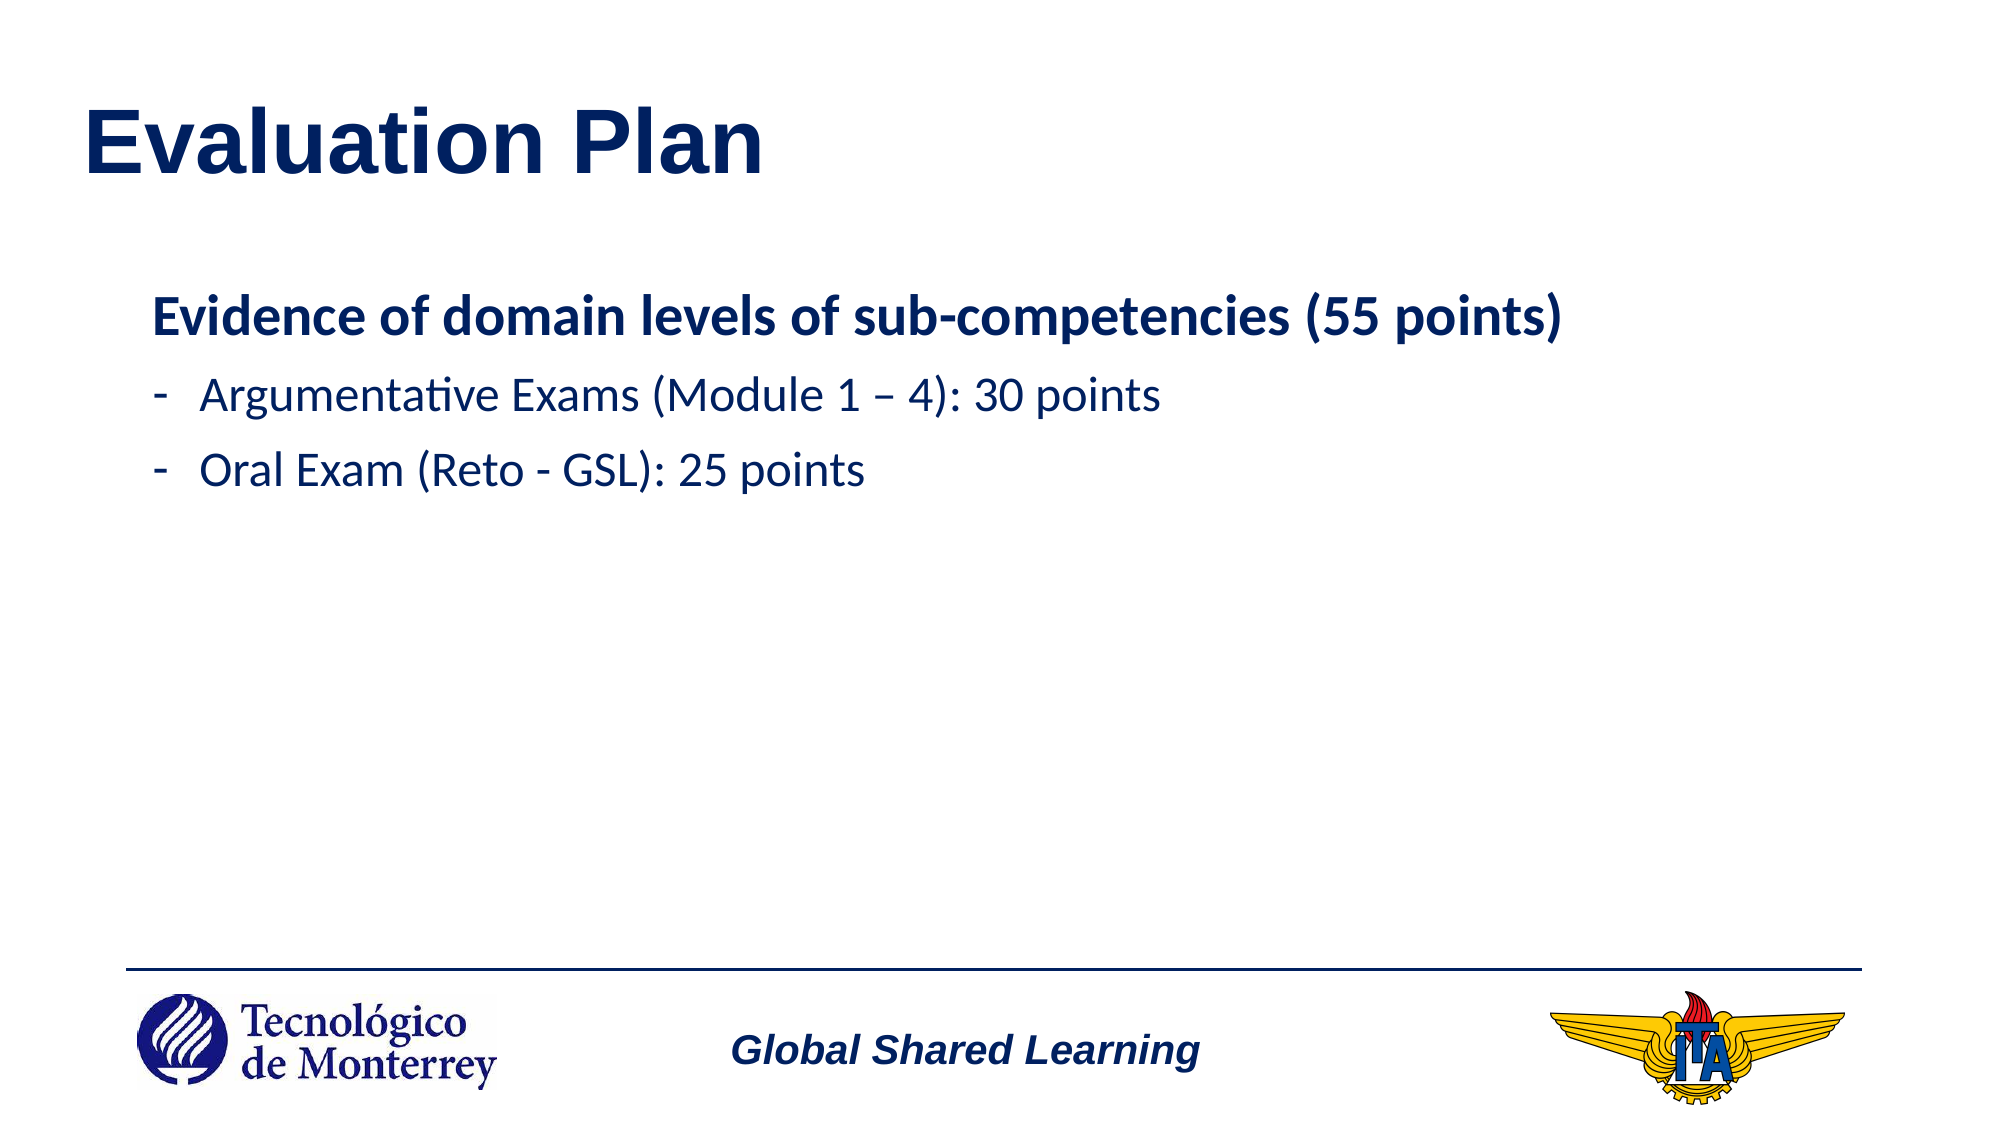

# Evaluation Plan
Evidence of domain levels of sub-competencies (55 points)
Argumentative Exams (Module 1 – 4): 30 points
Oral Exam (Reto - GSL): 25 points